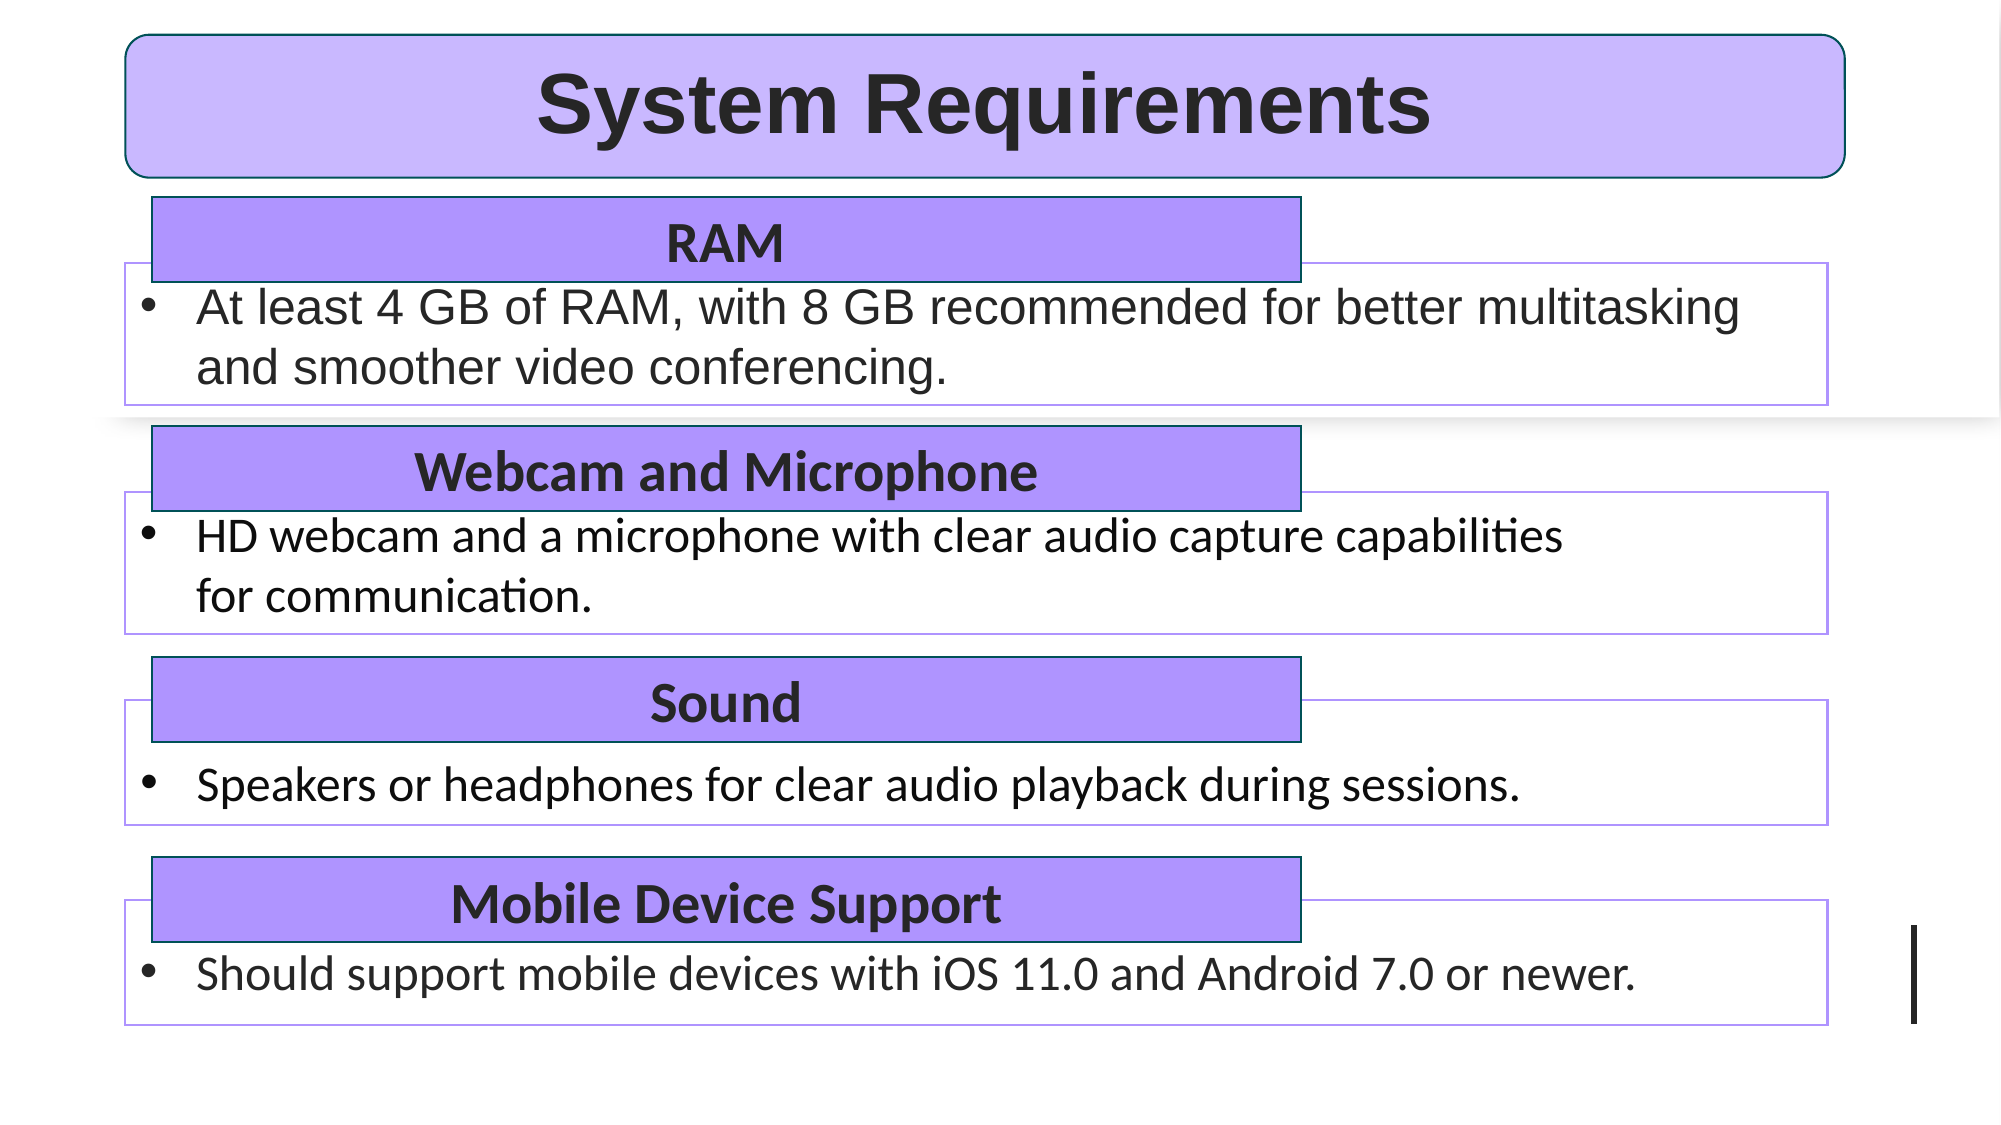

System Requirements
RAM
At least 4 GB of RAM, with 8 GB recommended for better multitasking and smoother video conferencing.
Webcam and Microphone
HD webcam and a microphone with clear audio capture capabilities for communication.
Sound

Speakers or headphones for clear audio playback during sessions.
Mobile Device Support

Should support mobile devices with iOS 11.0 and Android 7.0 or newer.